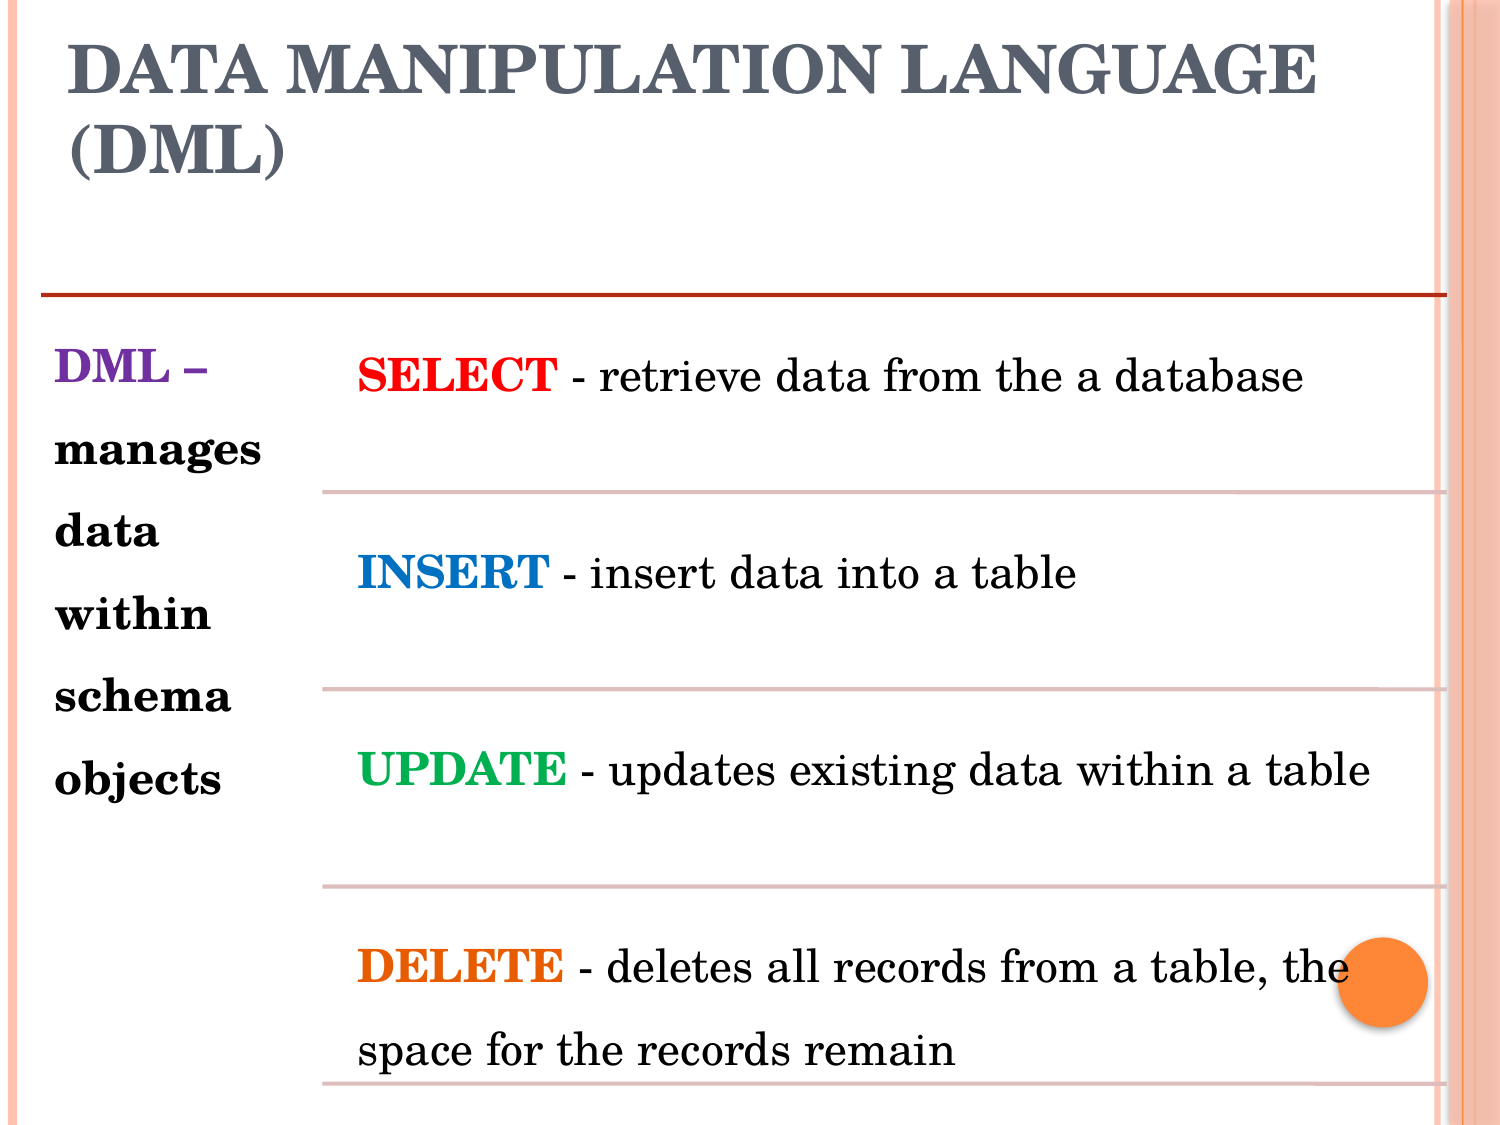

# Data Manipulation language (DML)
DML – manages data within schema objects
SELECT - retrieve data from the a database
INSERT - insert data into a table
UPDATE - updates existing data within a table

DELETE - deletes all records from a table, the space for the records remain